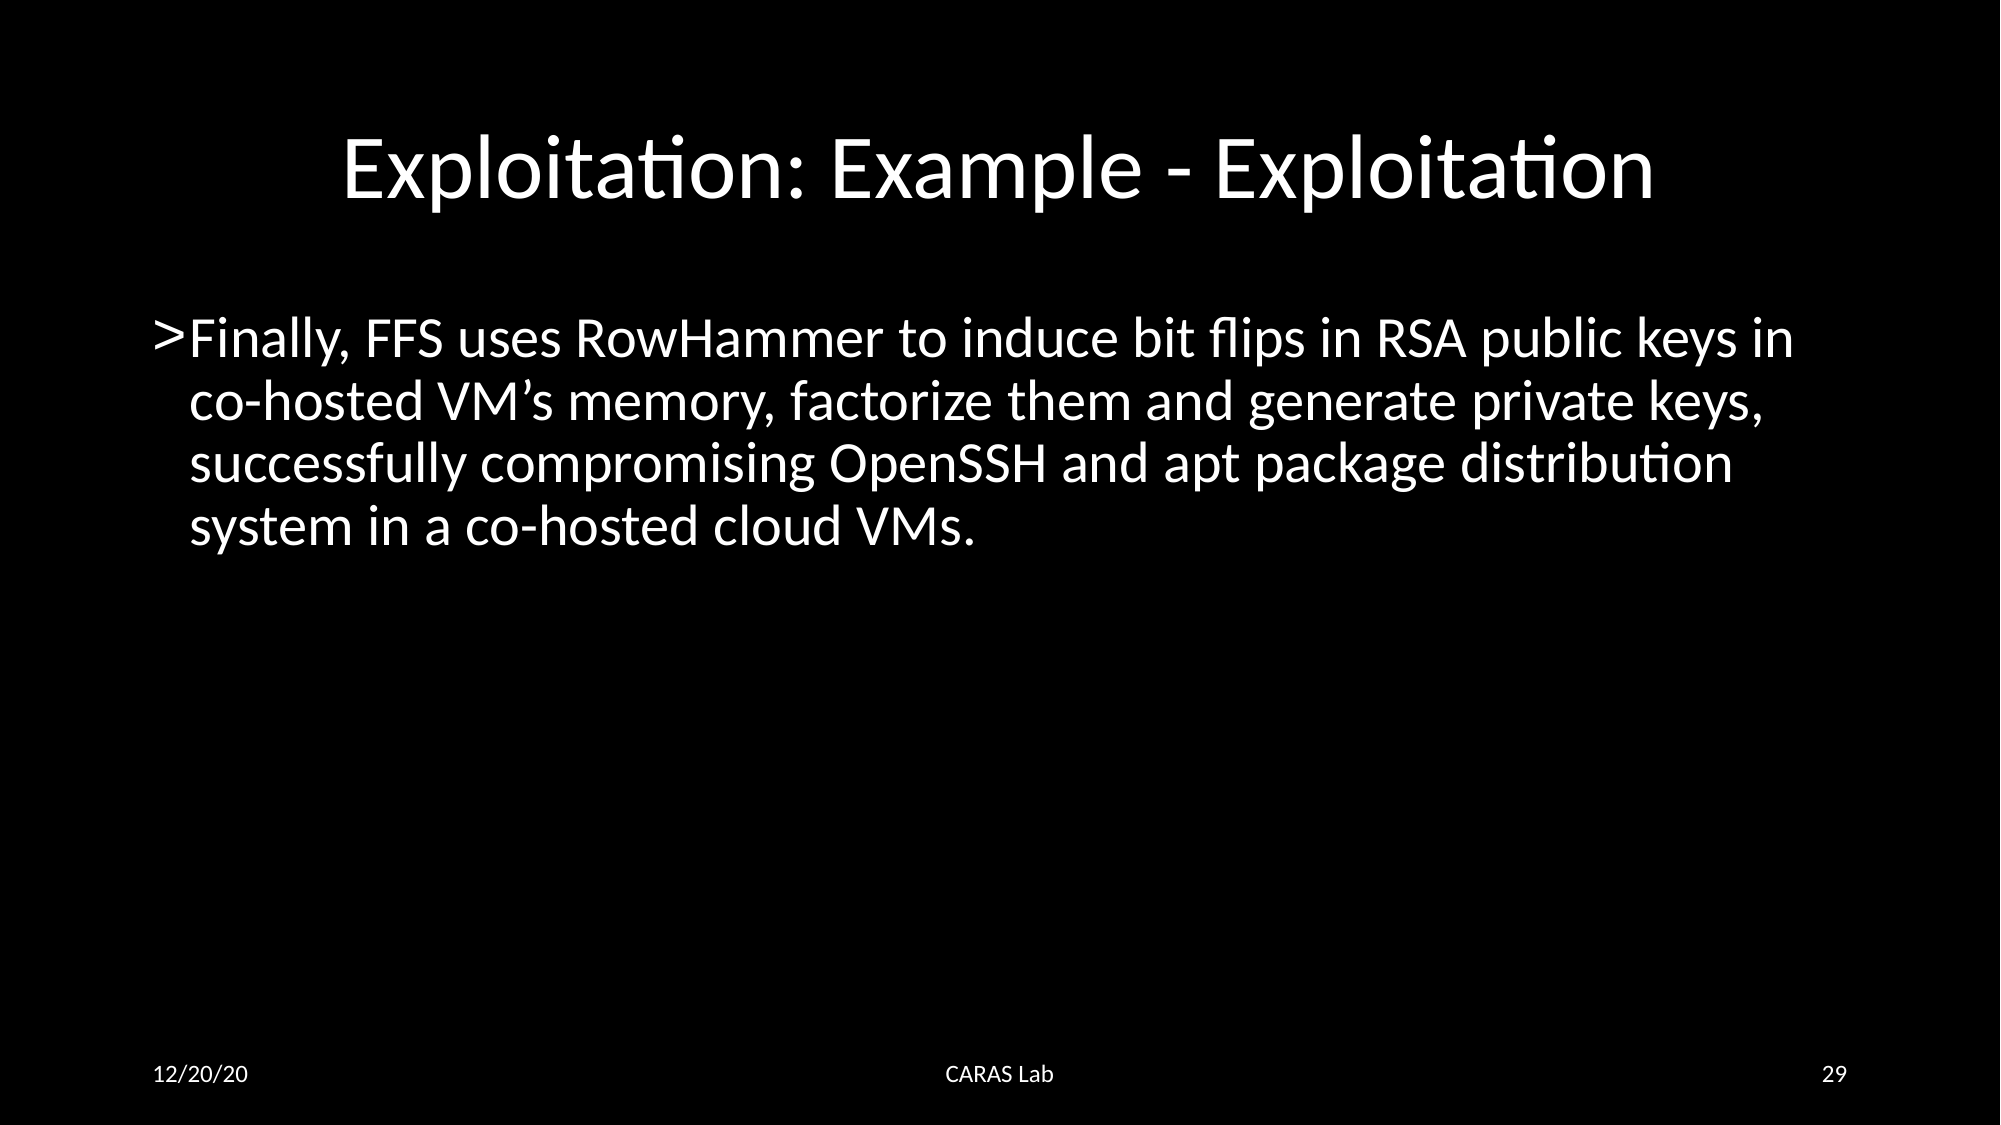

# Exploitation: Example - Exploitation
Finally, FFS uses RowHammer to induce bit flips in RSA public keys in co-hosted VM’s memory, factorize them and generate private keys, successfully compromising OpenSSH and apt package distribution system in a co-hosted cloud VMs.
12/20/20
CARAS Lab
29